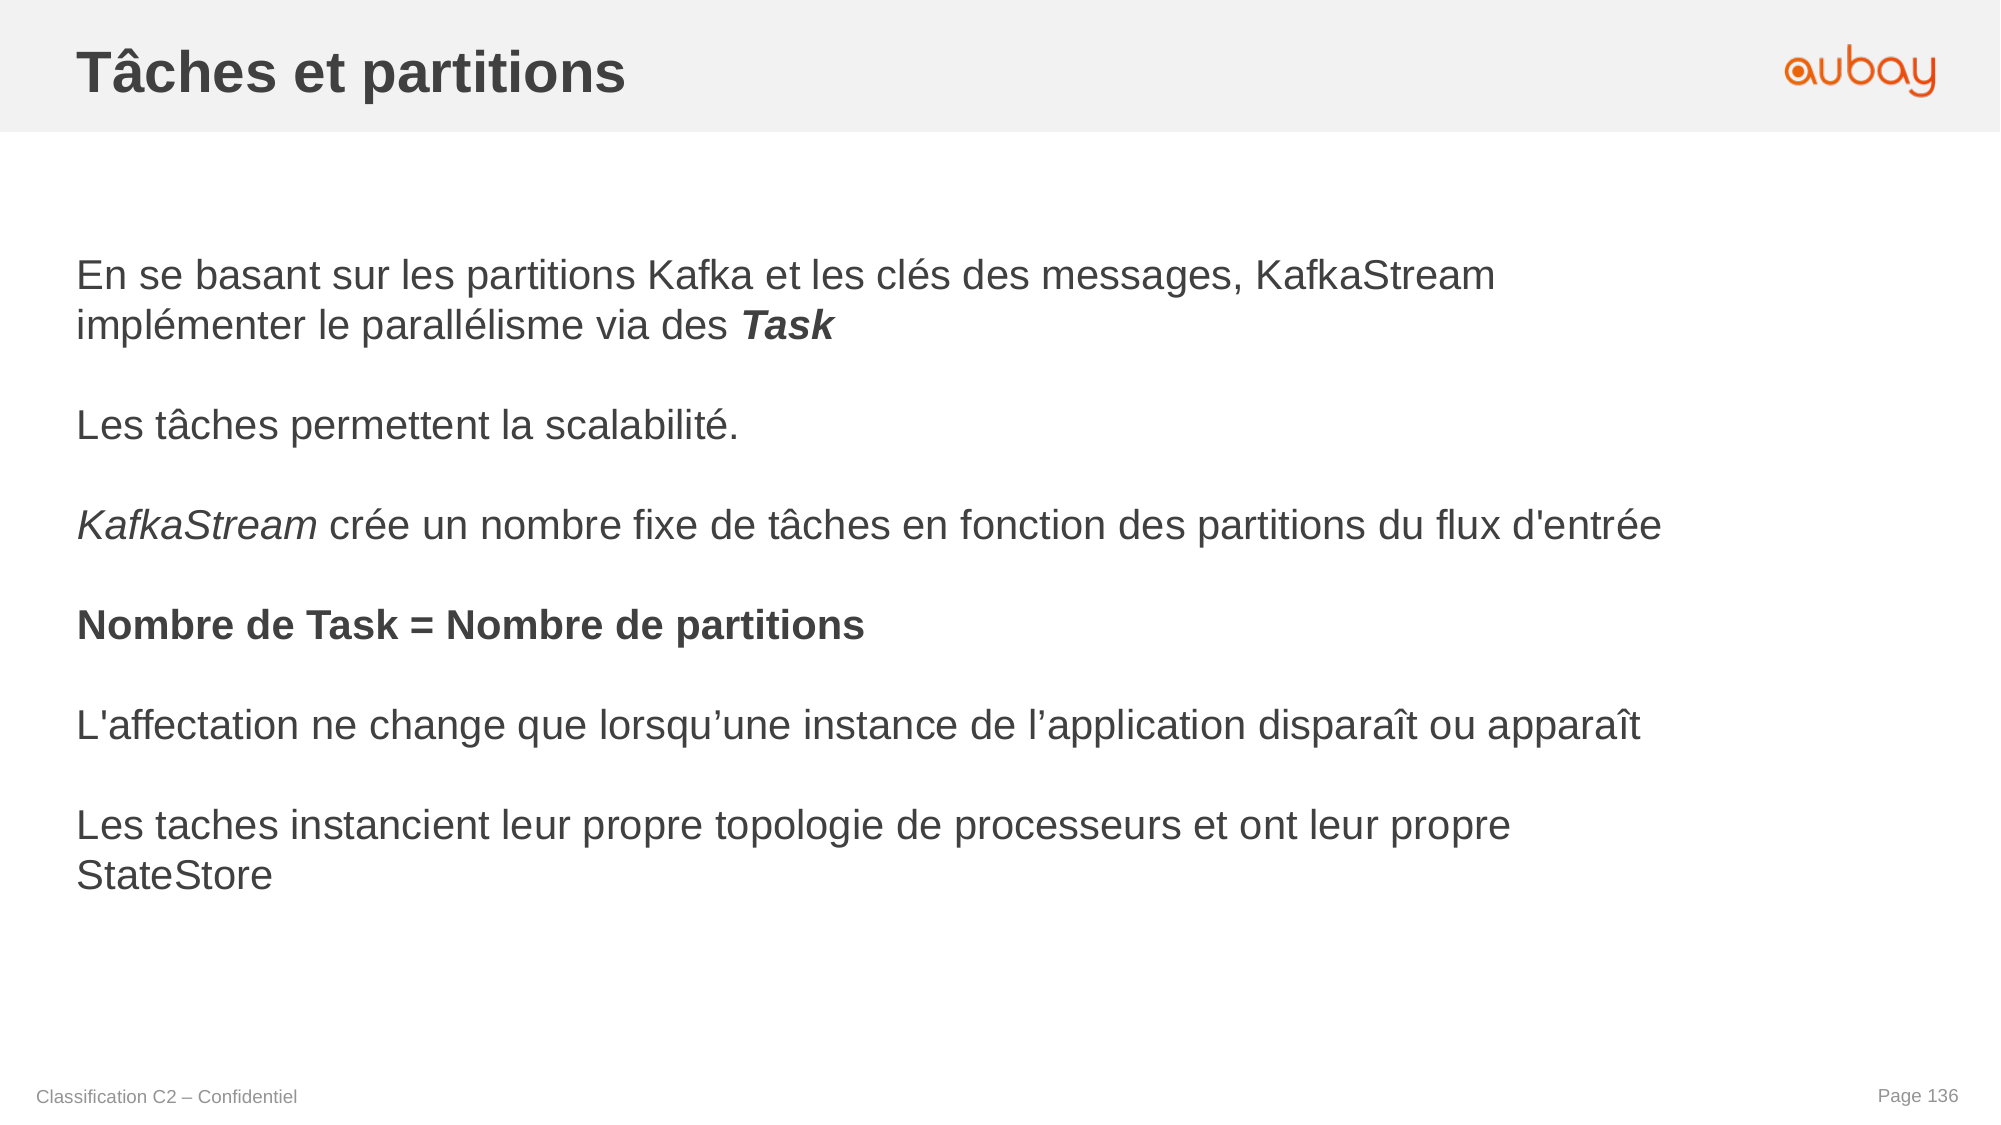

Tâches et partitions

En se basant sur les partitions Kafka et les clés des messages, KafkaStream implémenter le parallélisme via des Task

Les tâches permettent la scalabilité.

KafkaStream crée un nombre fixe de tâches en fonction des partitions du flux d'entrée

Nombre de Task = Nombre de partitions

L'affectation ne change que lorsqu’une instance de l’application disparaît ou apparaît

Les taches instancient leur propre topologie de processeurs et ont leur propre StateStore